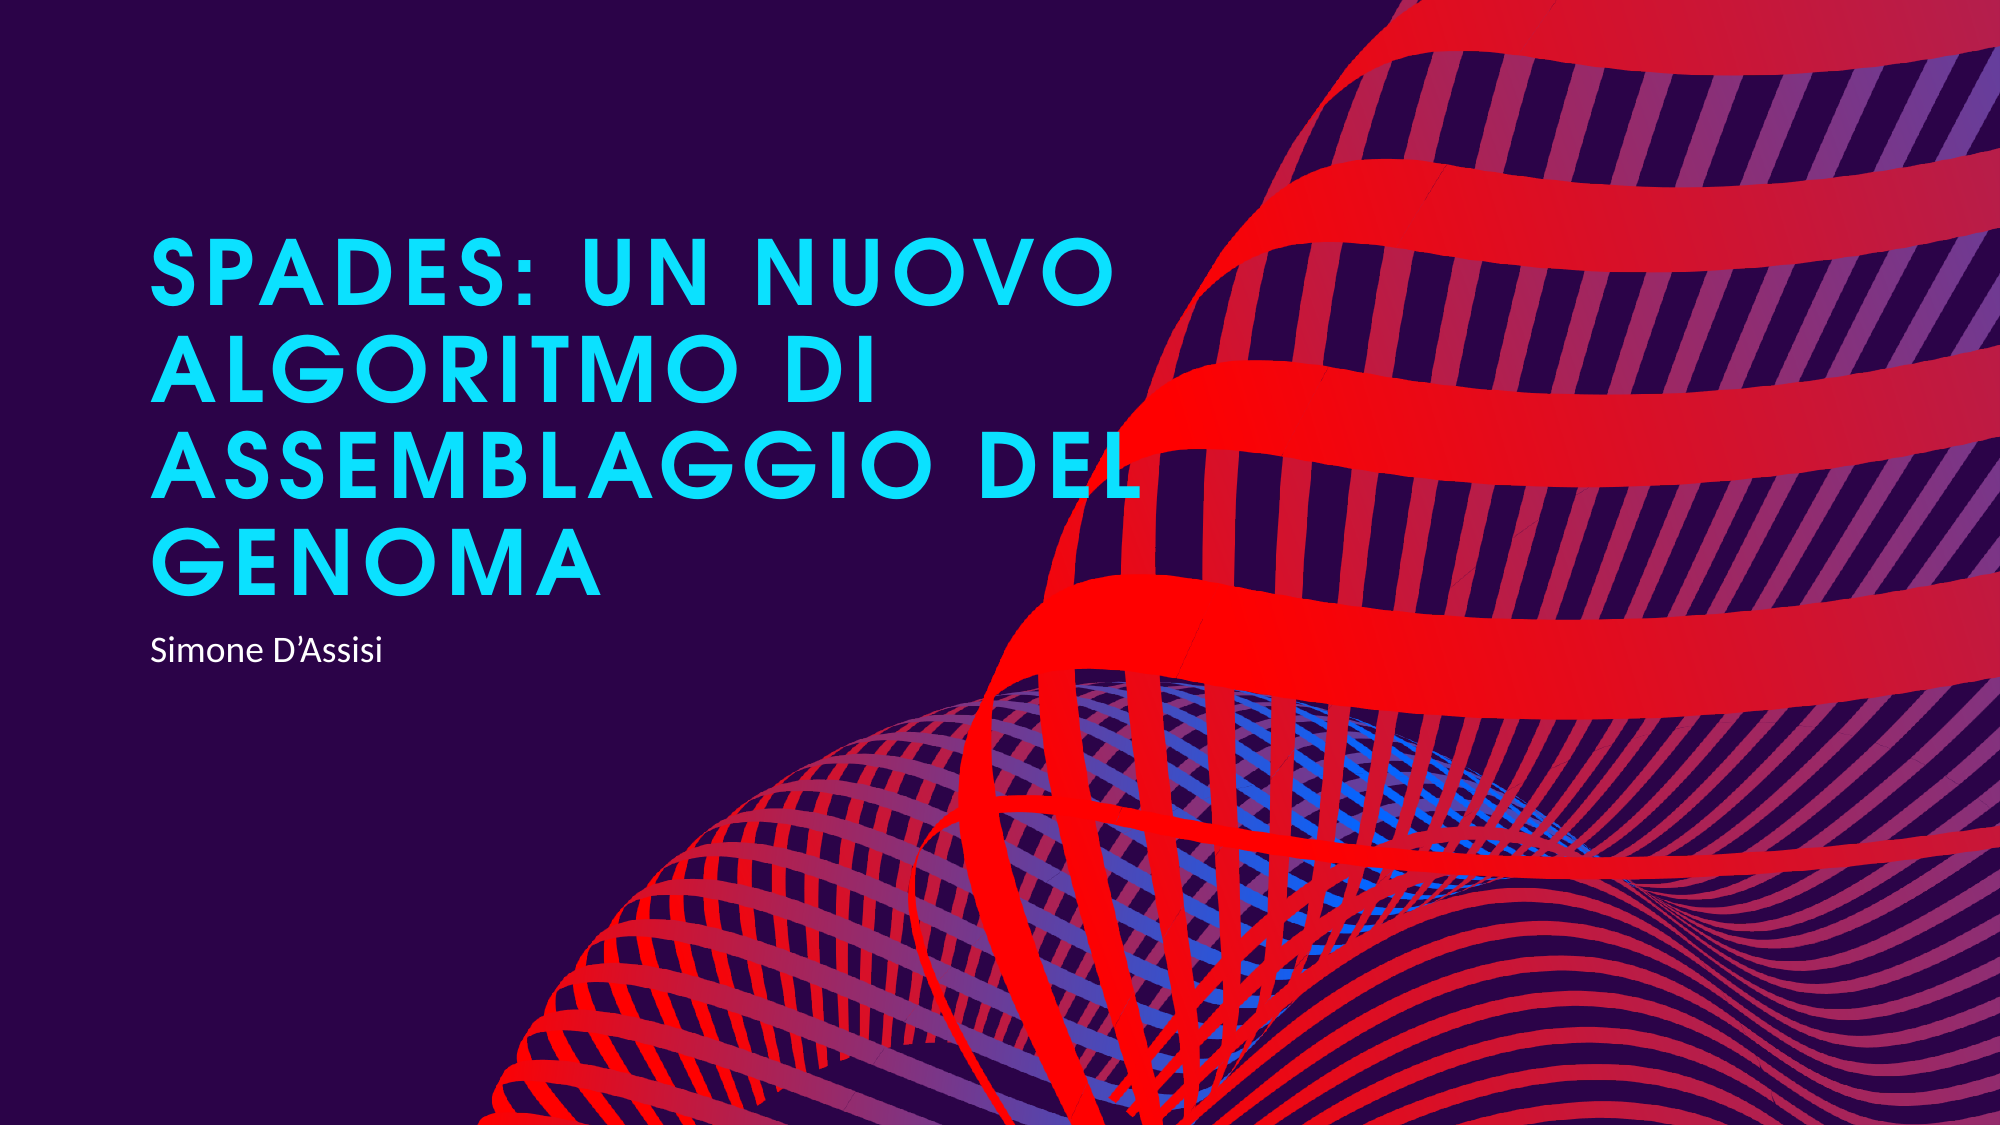

# SPAdes: un nuovo algoritmo di assemblaggio del genoma
Simone D’Assisi